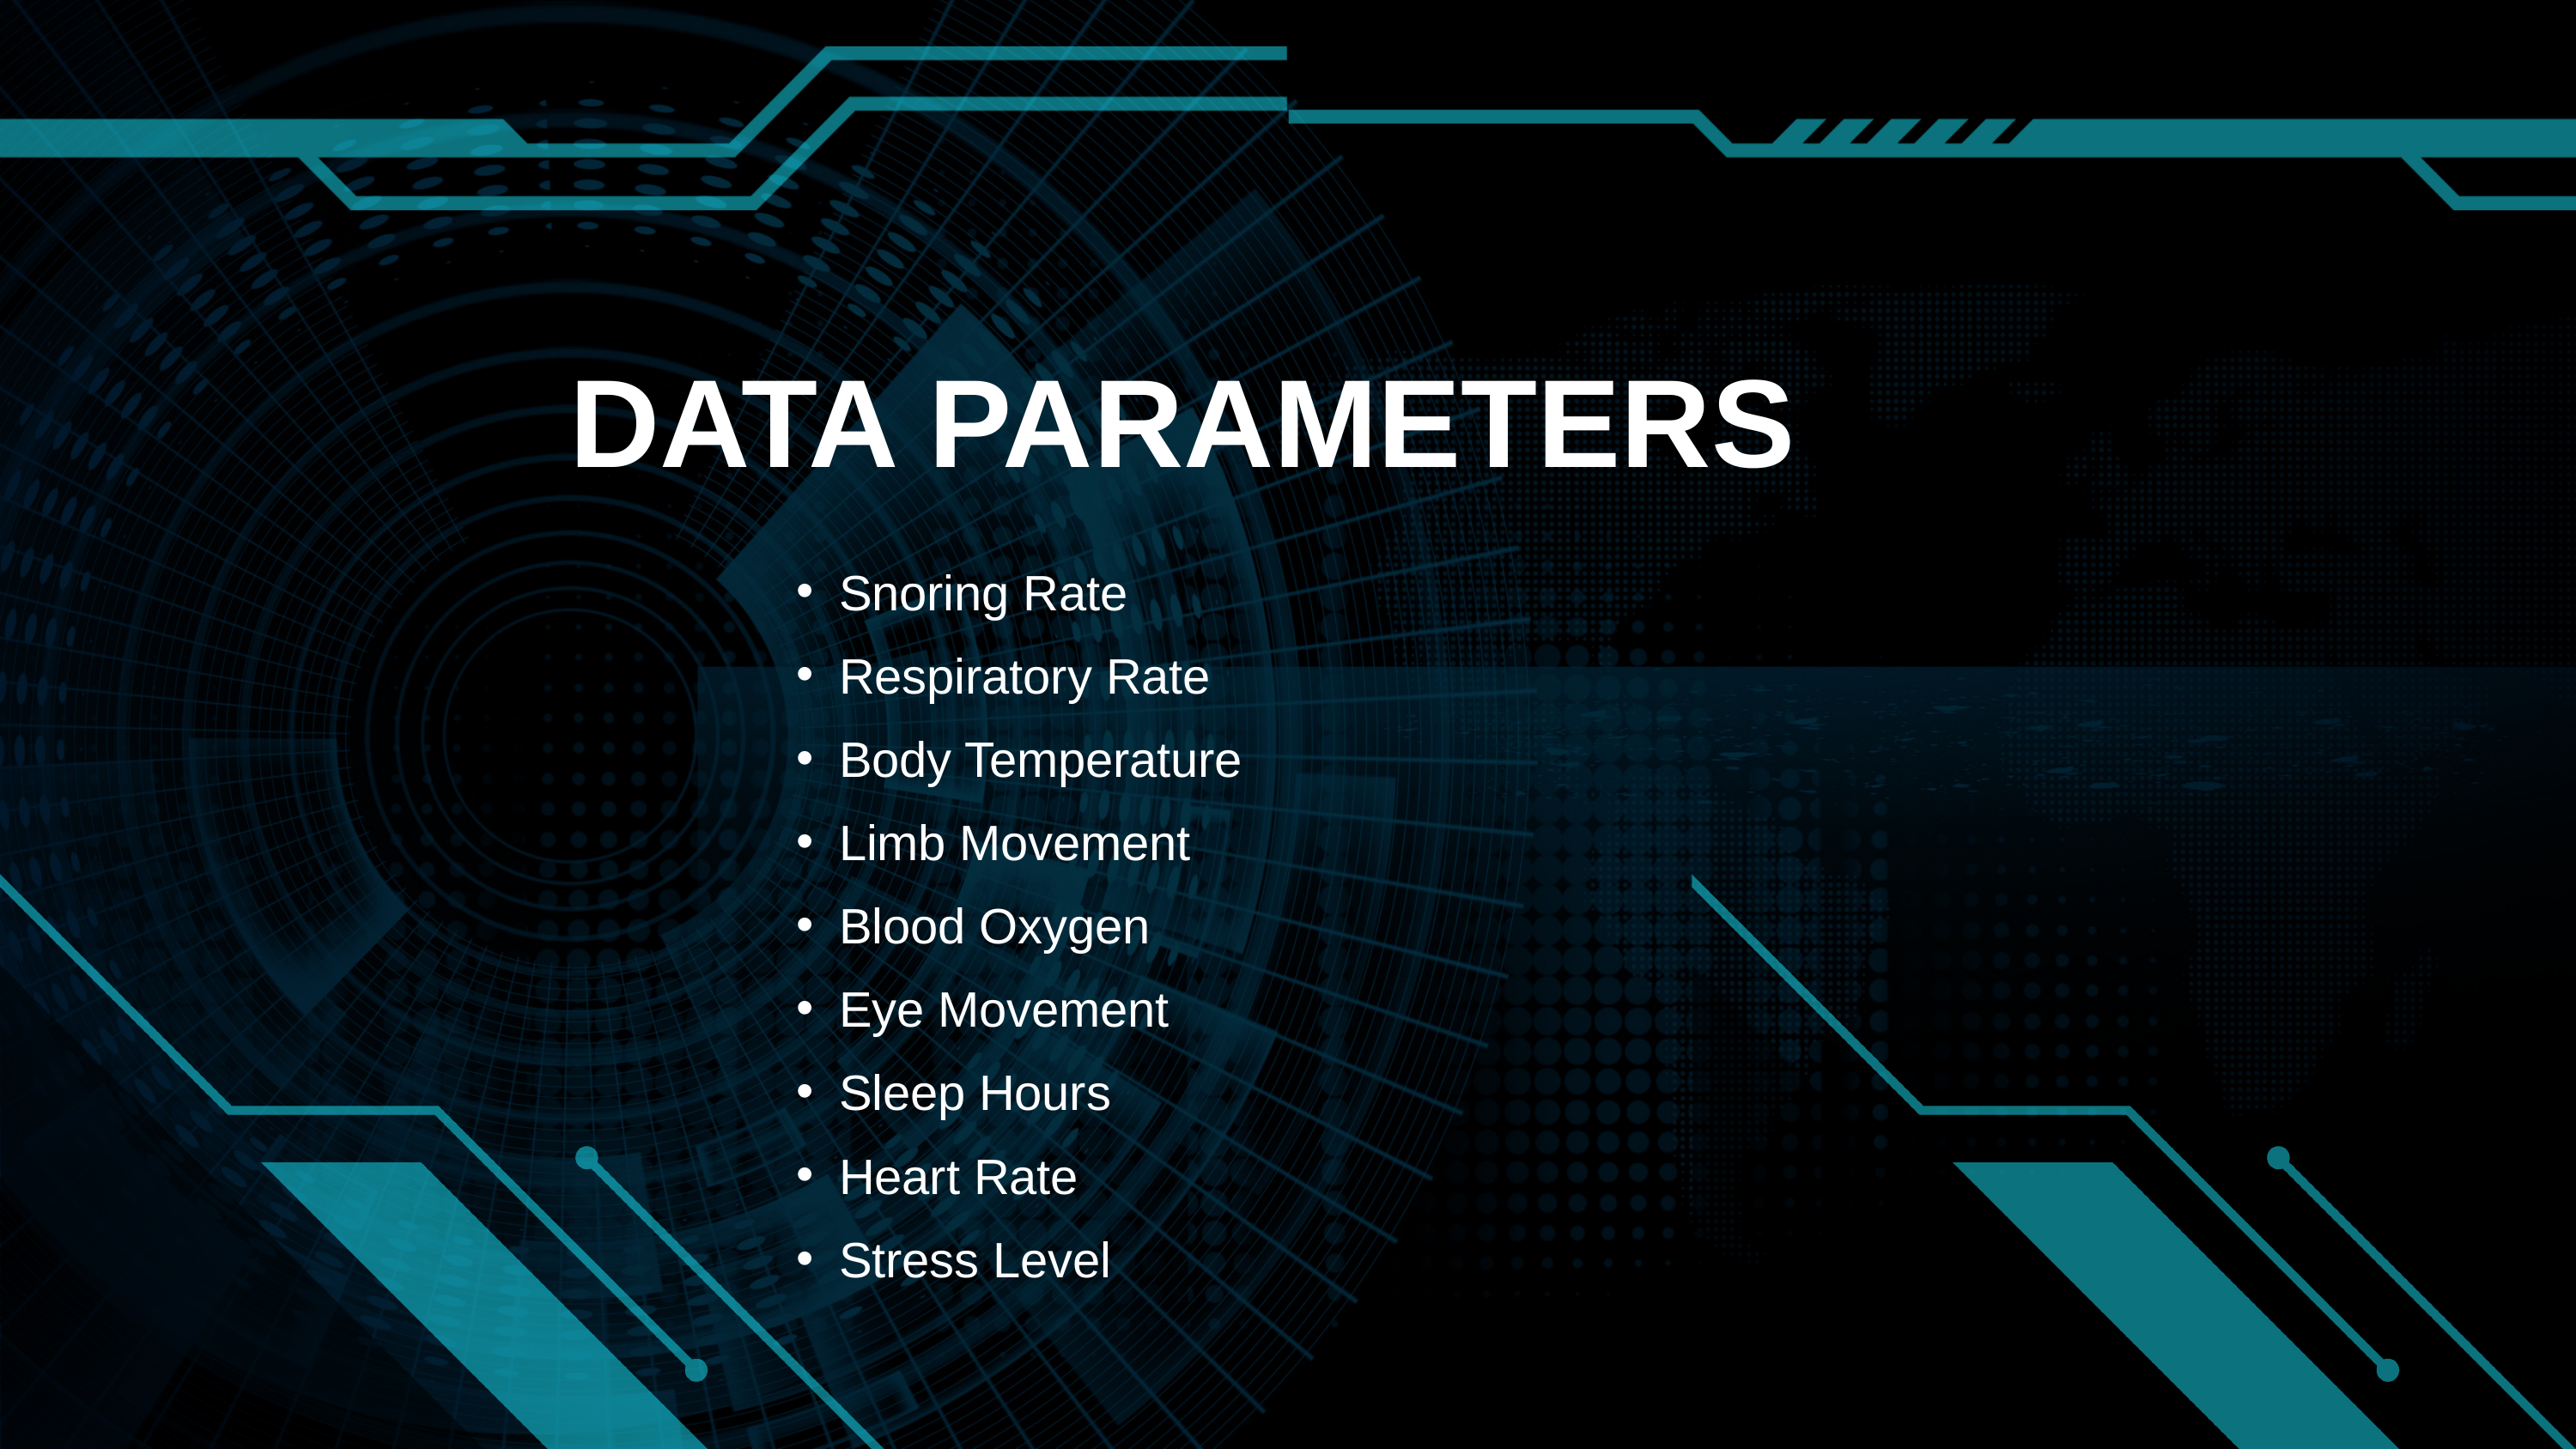

DATA PARAMETERS

Snoring Rate
Respiratory Rate
Body Temperature
Limb Movement
Blood Oxygen
Eye Movement
Sleep Hours
Heart Rate
Stress Level